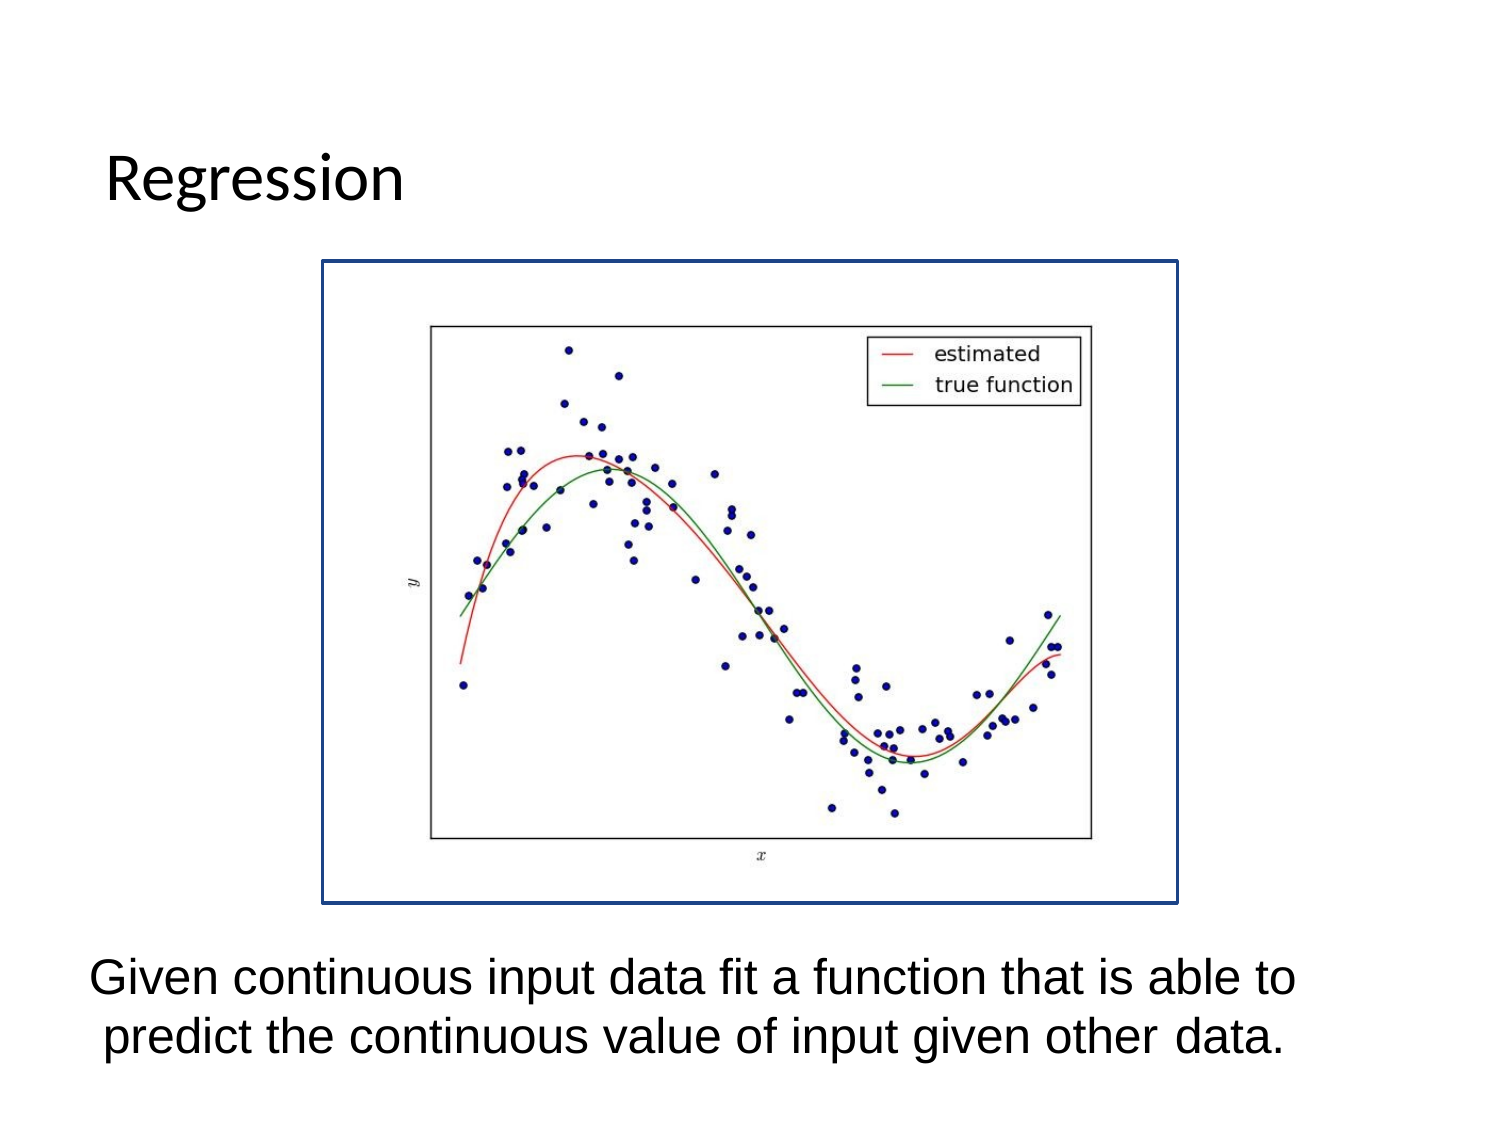

# Regression

Given continuous input data fit a function that is able to  predict the continuous value of input given other data.